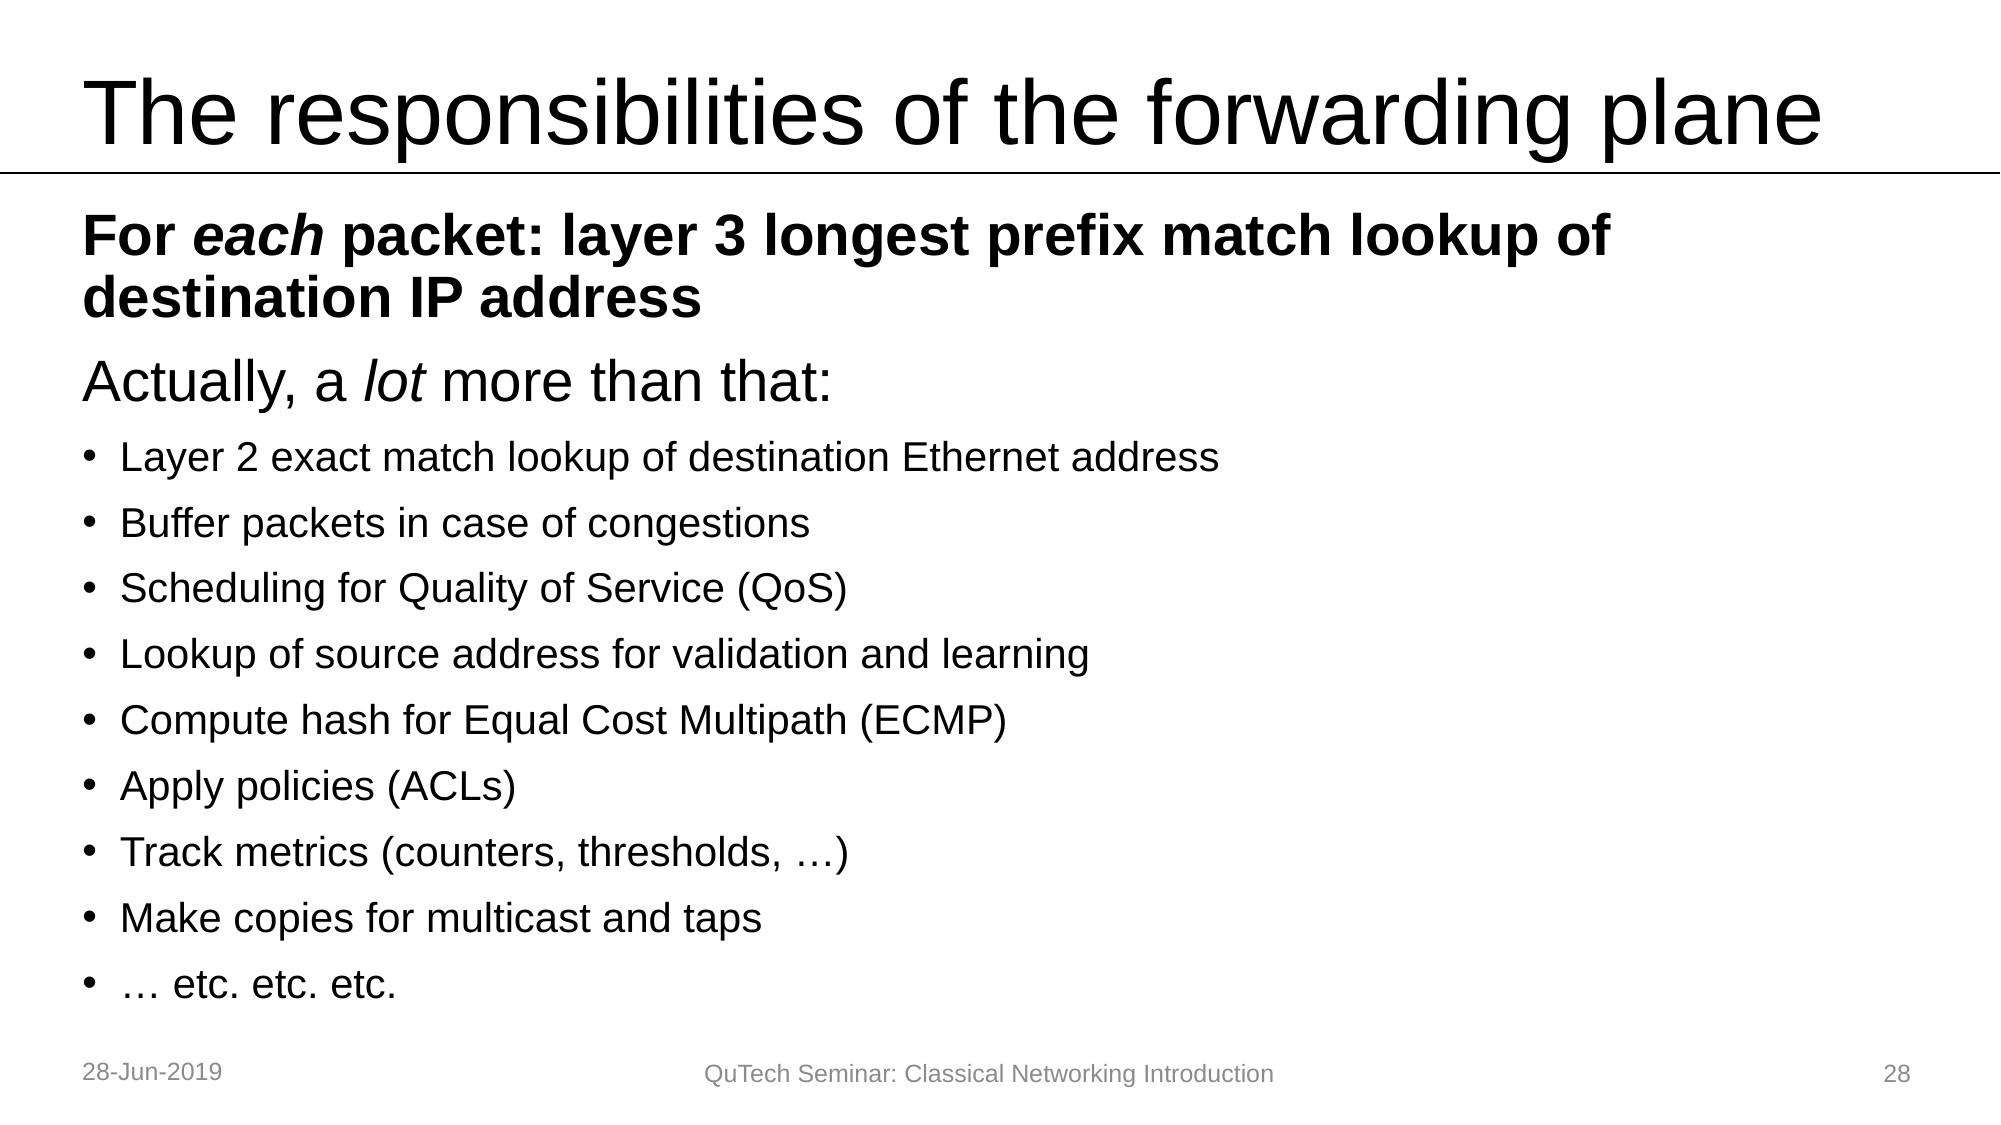

# The responsibilities of the forwarding plane
For each packet: layer 3 longest prefix match lookup of destination IP address
Actually, a lot more than that:
Layer 2 exact match lookup of destination Ethernet address
Buffer packets in case of congestions
Scheduling for Quality of Service (QoS)
Lookup of source address for validation and learning
Compute hash for Equal Cost Multipath (ECMP)
Apply policies (ACLs)
Track metrics (counters, thresholds, …)
Make copies for multicast and taps
… etc. etc. etc.
28-Jun-2019
QuTech Seminar: Classical Networking Introduction
28